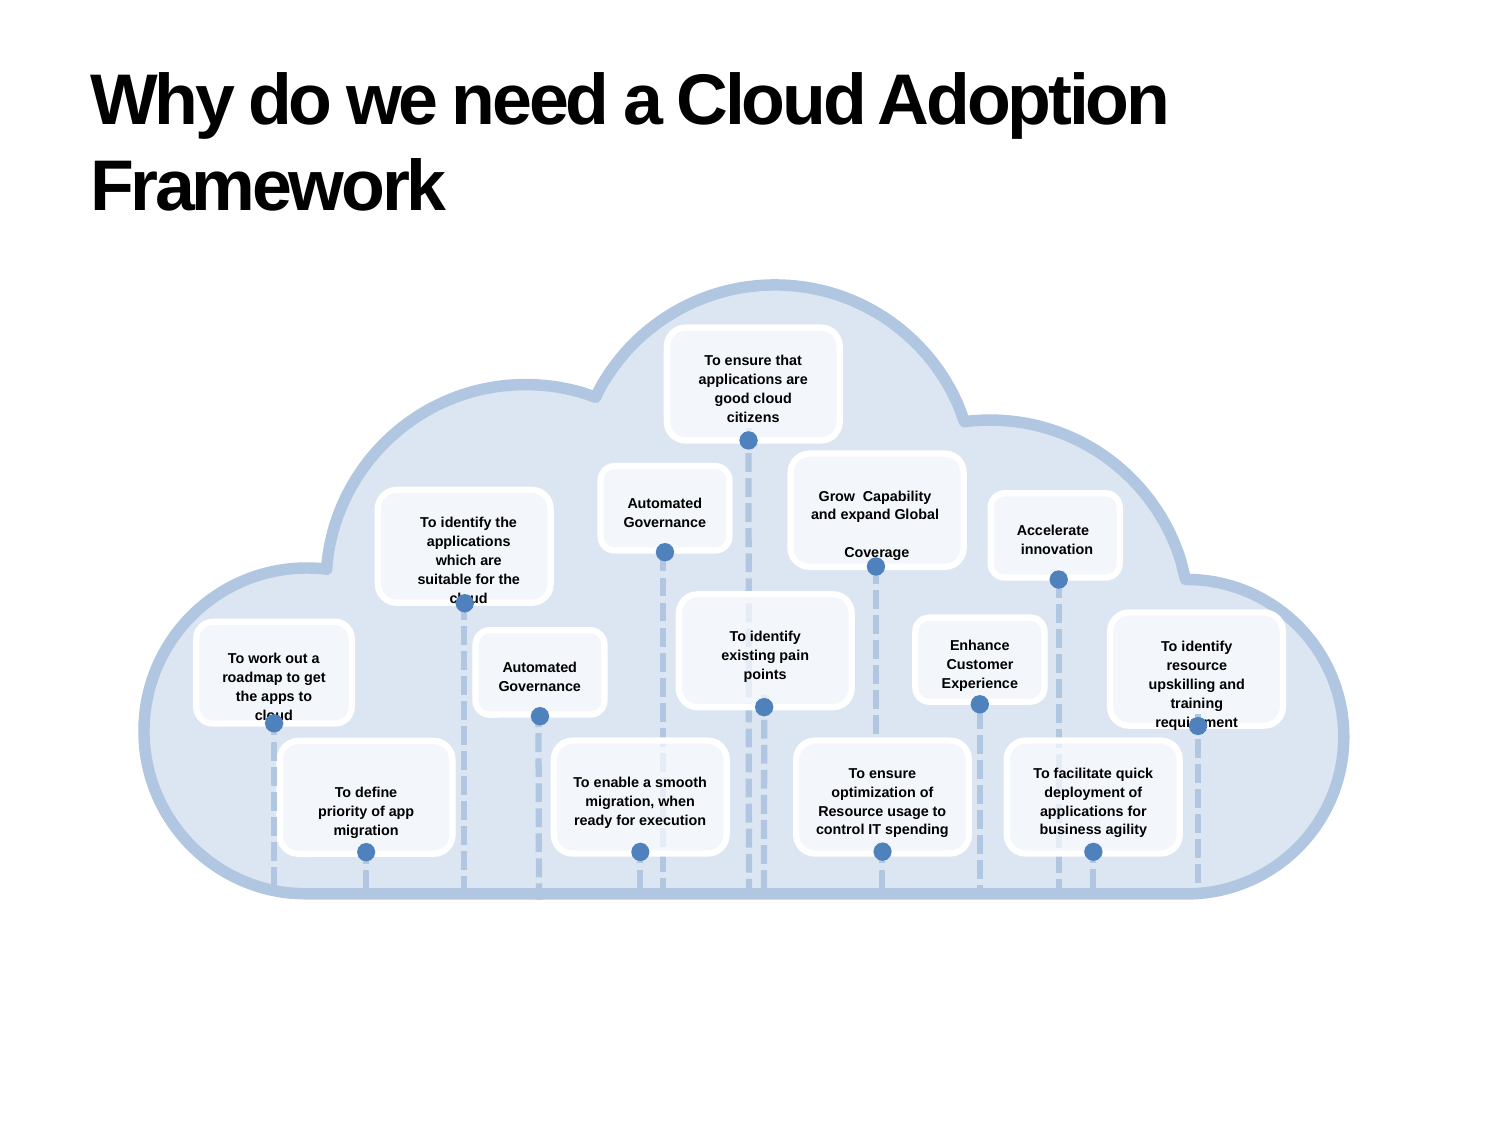

# Why do we need a Cloud Adoption Framework

To ensure that applications are good cloud citizens

Grow  Capability
and expand Global 
Coverage

Automated Governance

To identify the applications which are suitable for the cloud

Accelerate 
 innovation

To identify existing pain points

To identify resource upskilling and training requirement

Enhance Customer Experience

To work out a roadmap to get the apps to cloud

Automated Governance

To enable a smooth migration, when ready for execution

To ensure optimization of Resource usage to control IT spending

To facilitate quick deployment of applications for business agility

To define priority of app migration